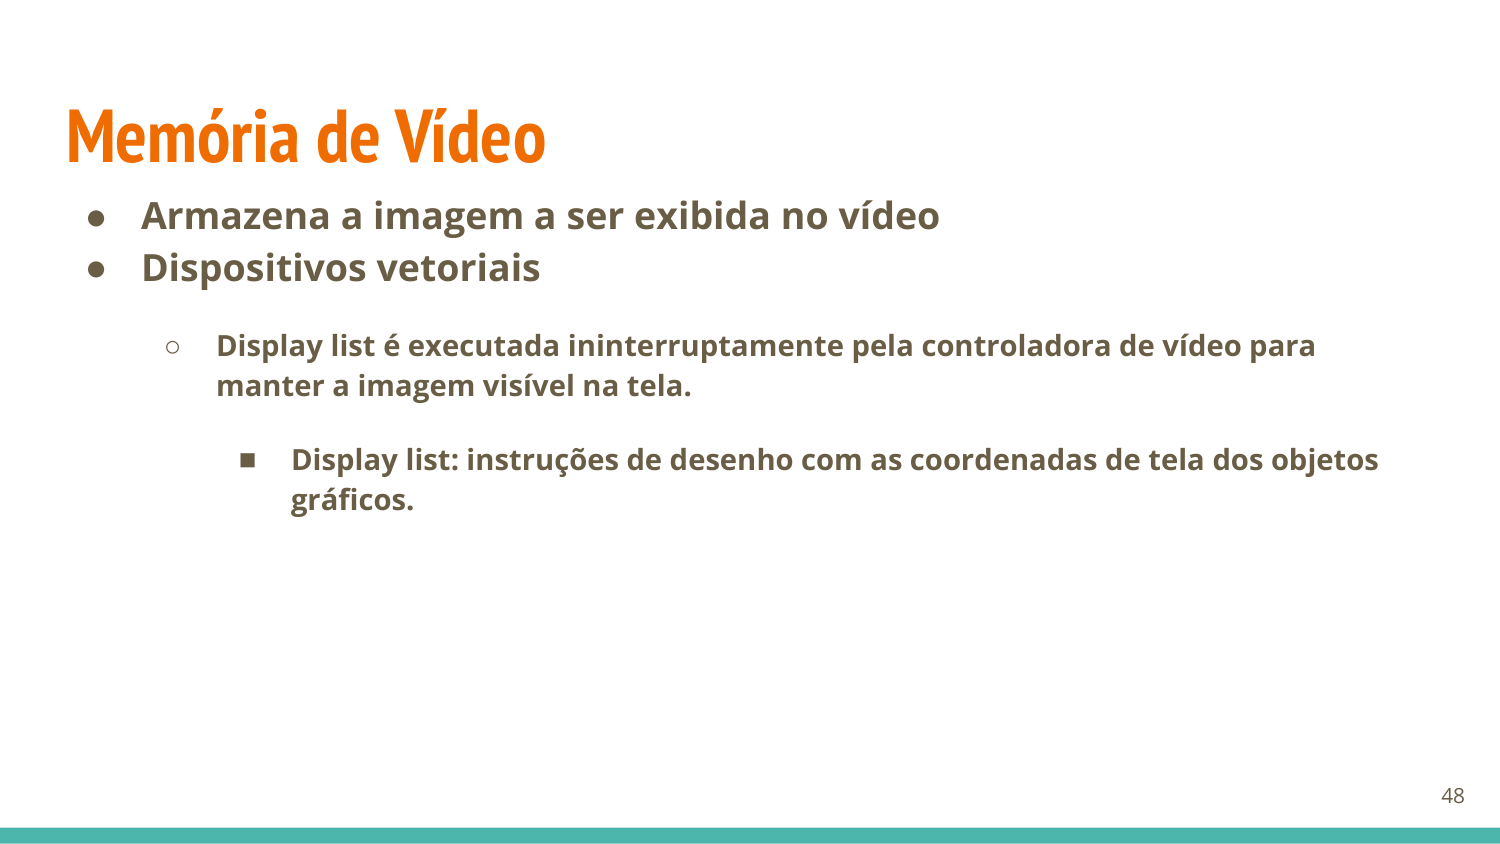

# Memória de Vídeo
Armazena a imagem a ser exibida no vídeo
Dispositivos vetoriais
Display list é executada ininterruptamente pela controladora de vídeo para manter a imagem visível na tela.
Display list: instruções de desenho com as coordenadas de tela dos objetos gráficos.
48